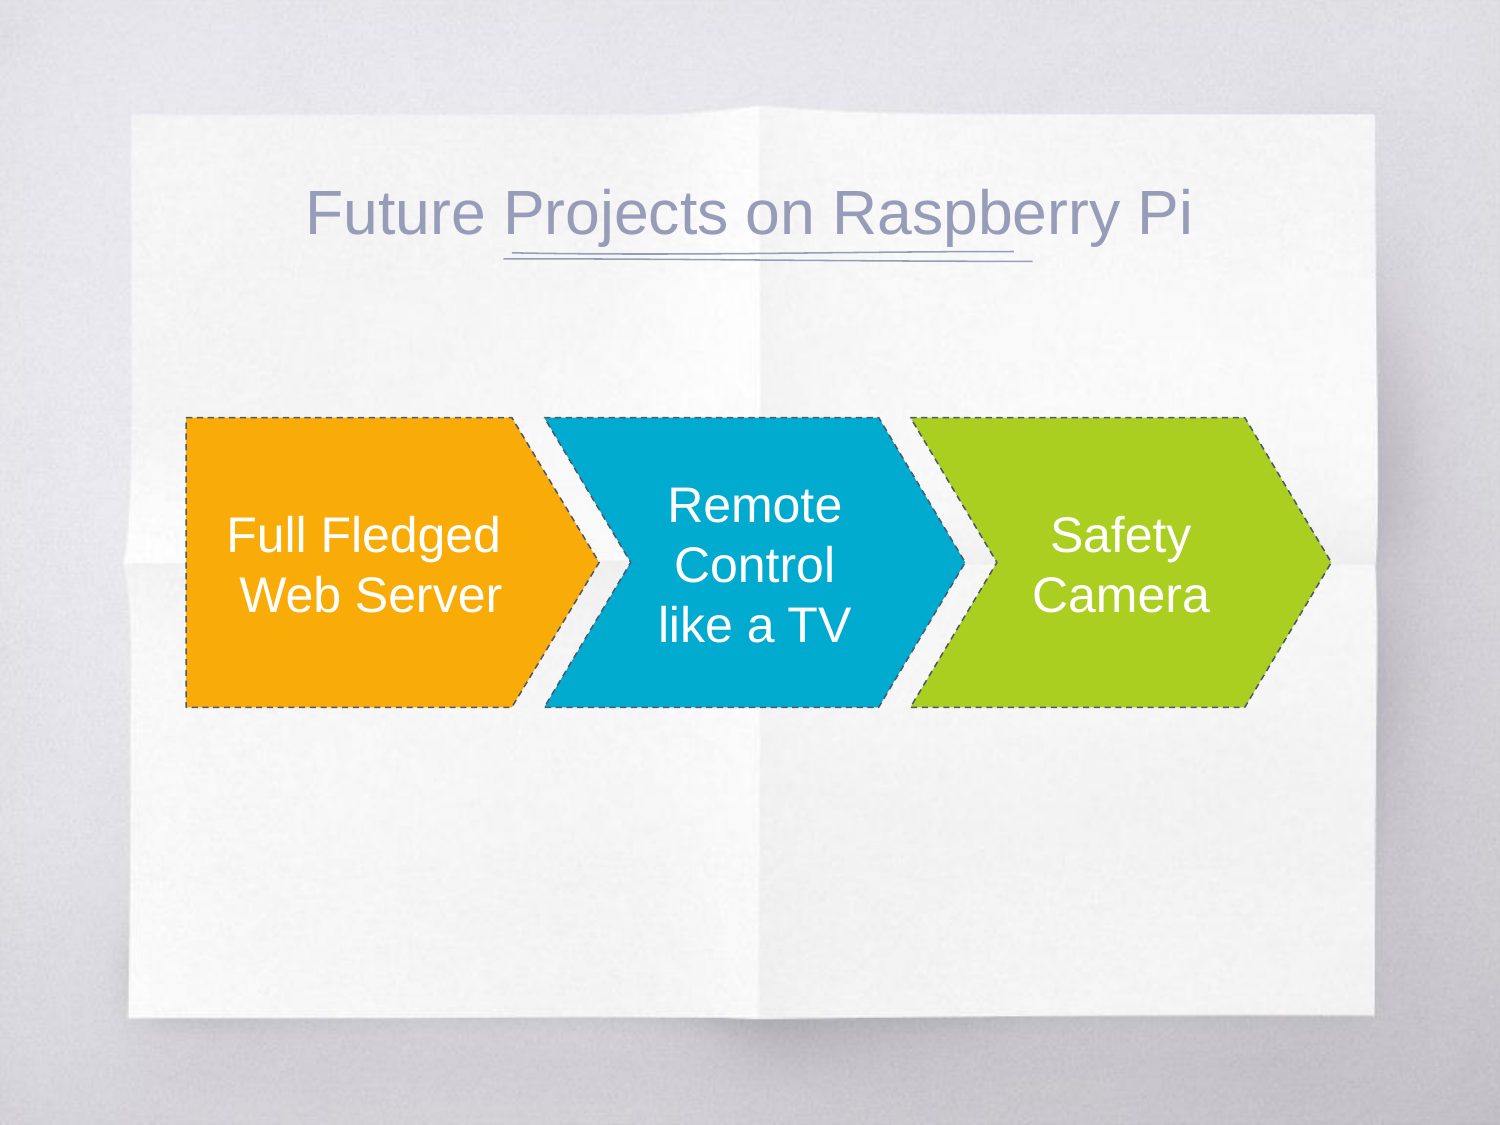

# Future Projects on Raspberry Pi
Full Fledged
Web Server
Remote Control like a TV
Safety Camera